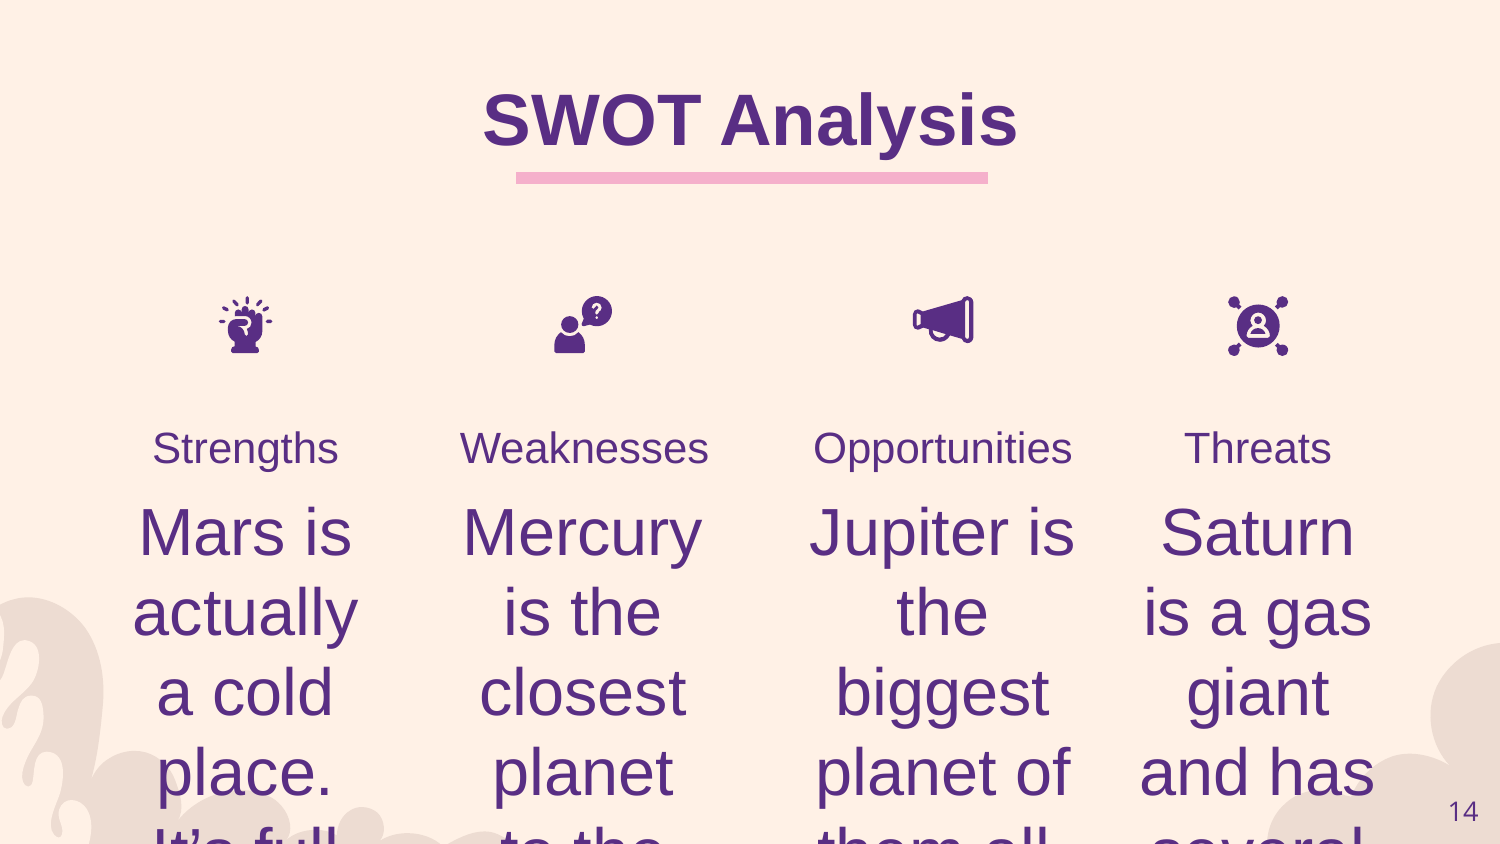

# SWOT Analysis

Strengths
Weaknesses
Opportunities
Threats
Mars is actually a cold place. It’s full of iron oxide dust
Mercury is the closest planet
to the Sun
Jupiter is the biggest planet of them all. It’s a gas giant
Saturn is a gas giant and has several rings
14